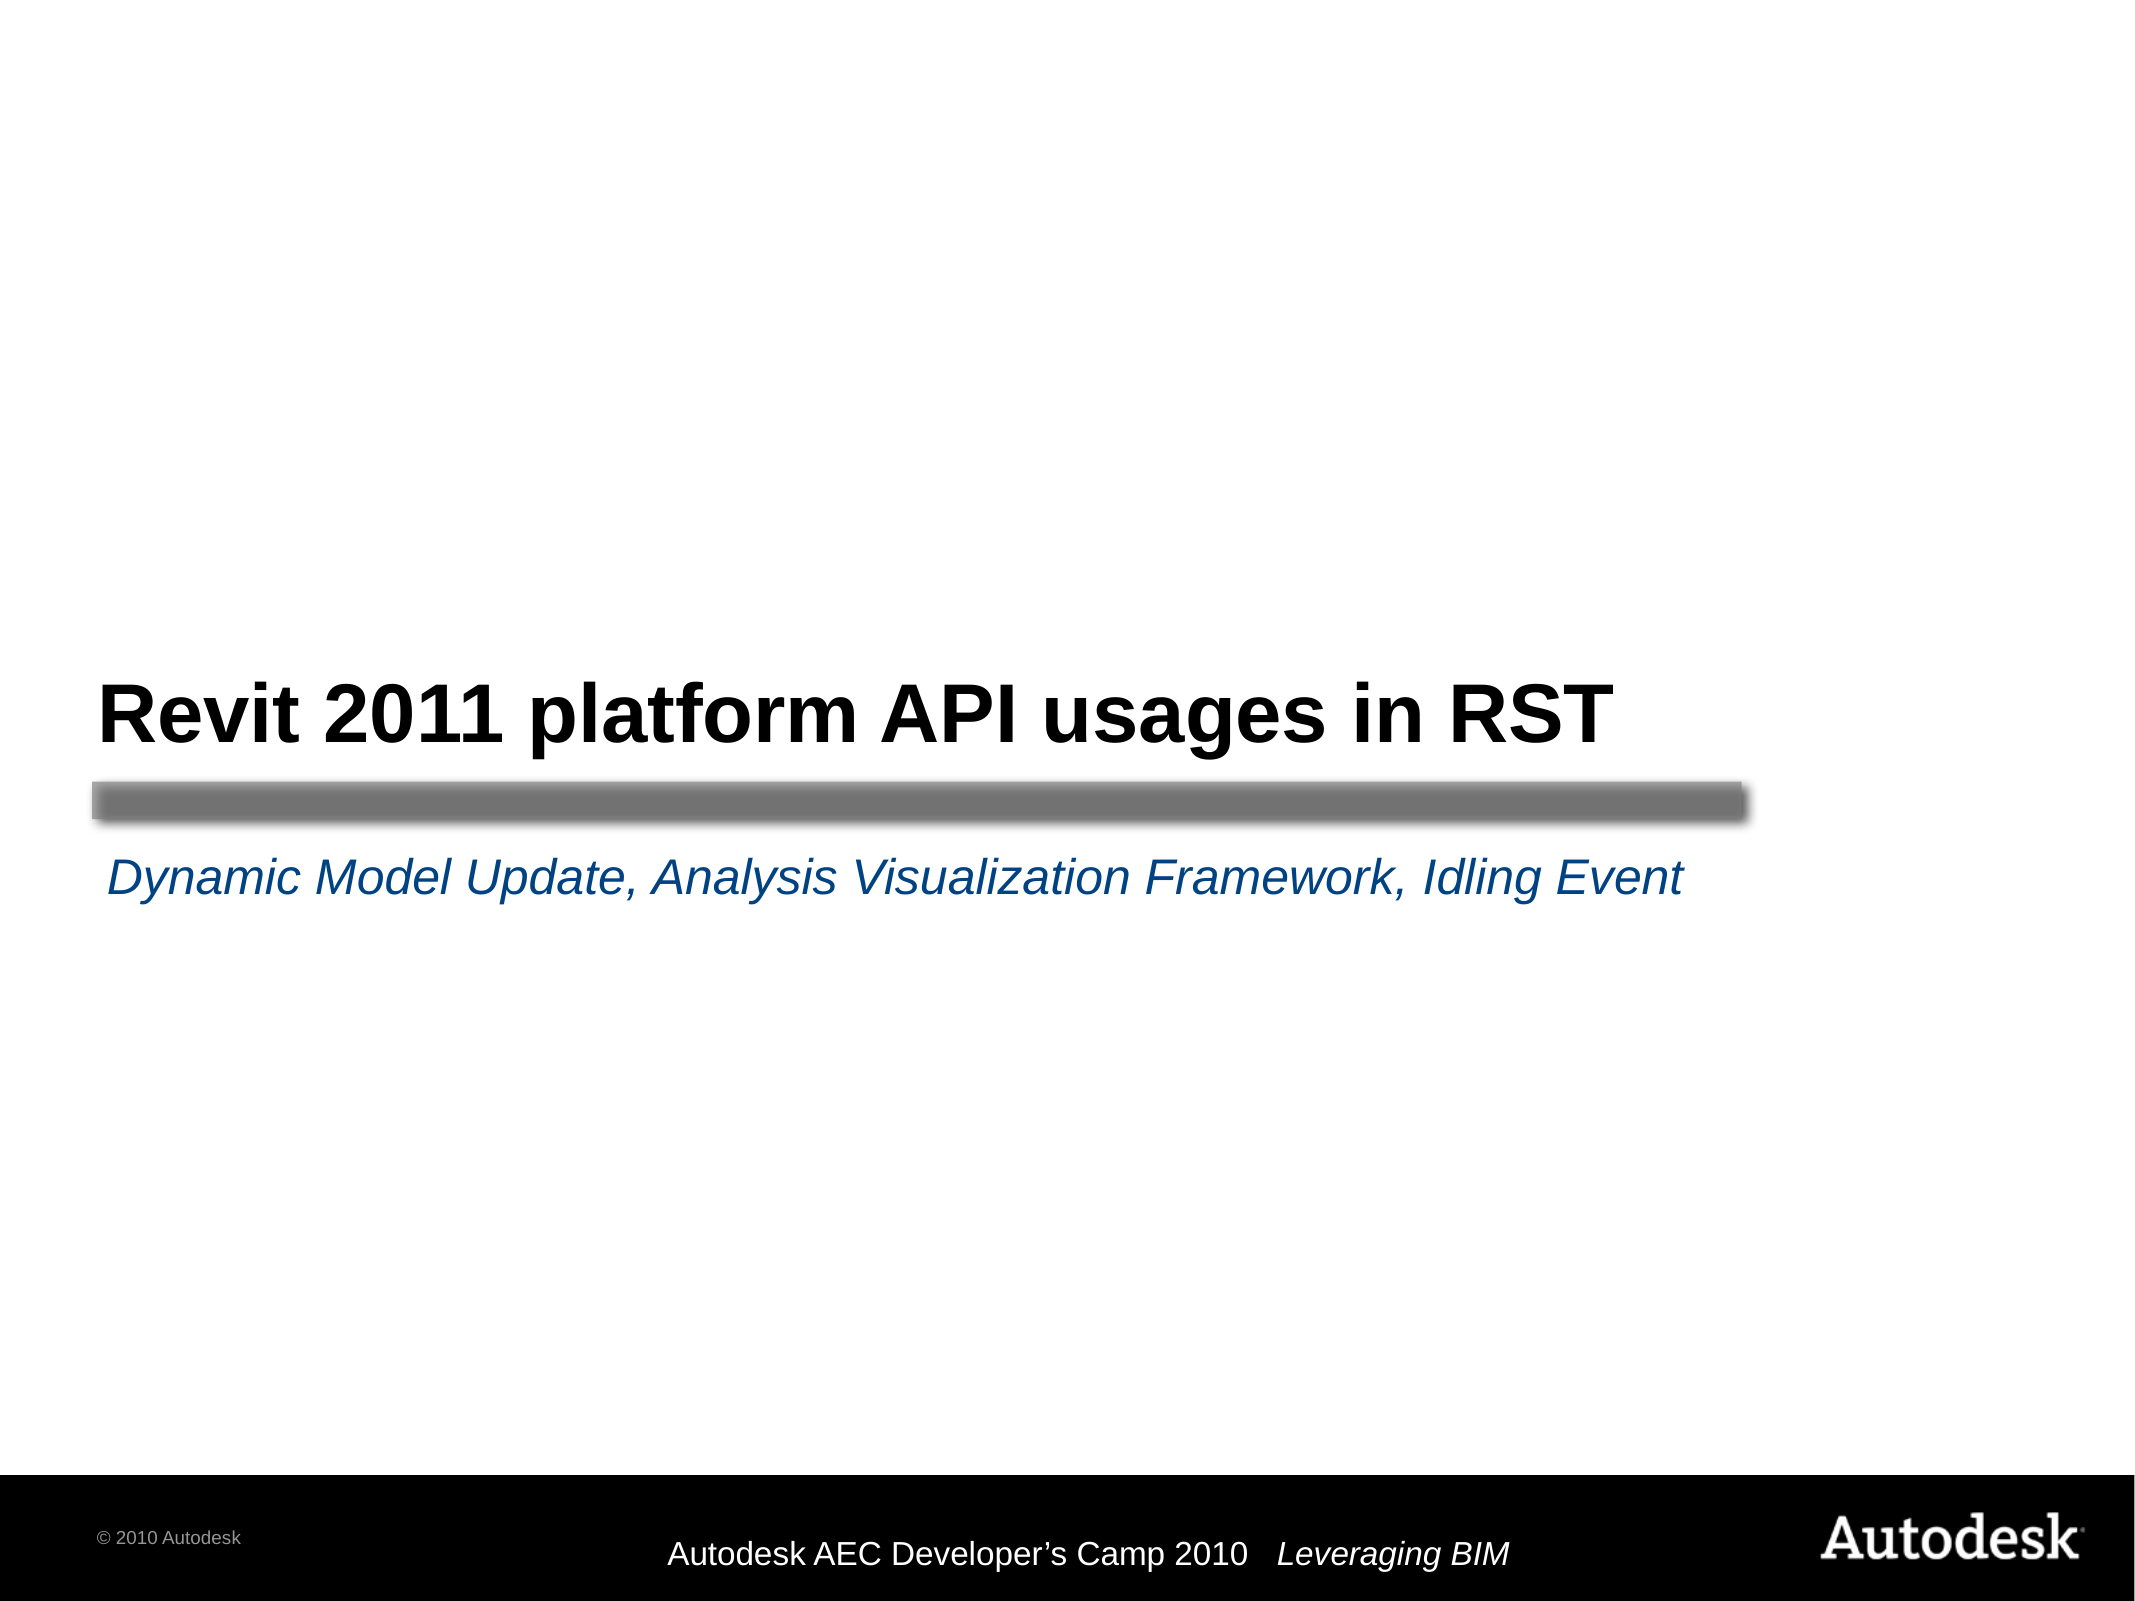

# Revit 2011 platform API usages in RST

Dynamic Model Update, Analysis Visualization Framework, Idling Event